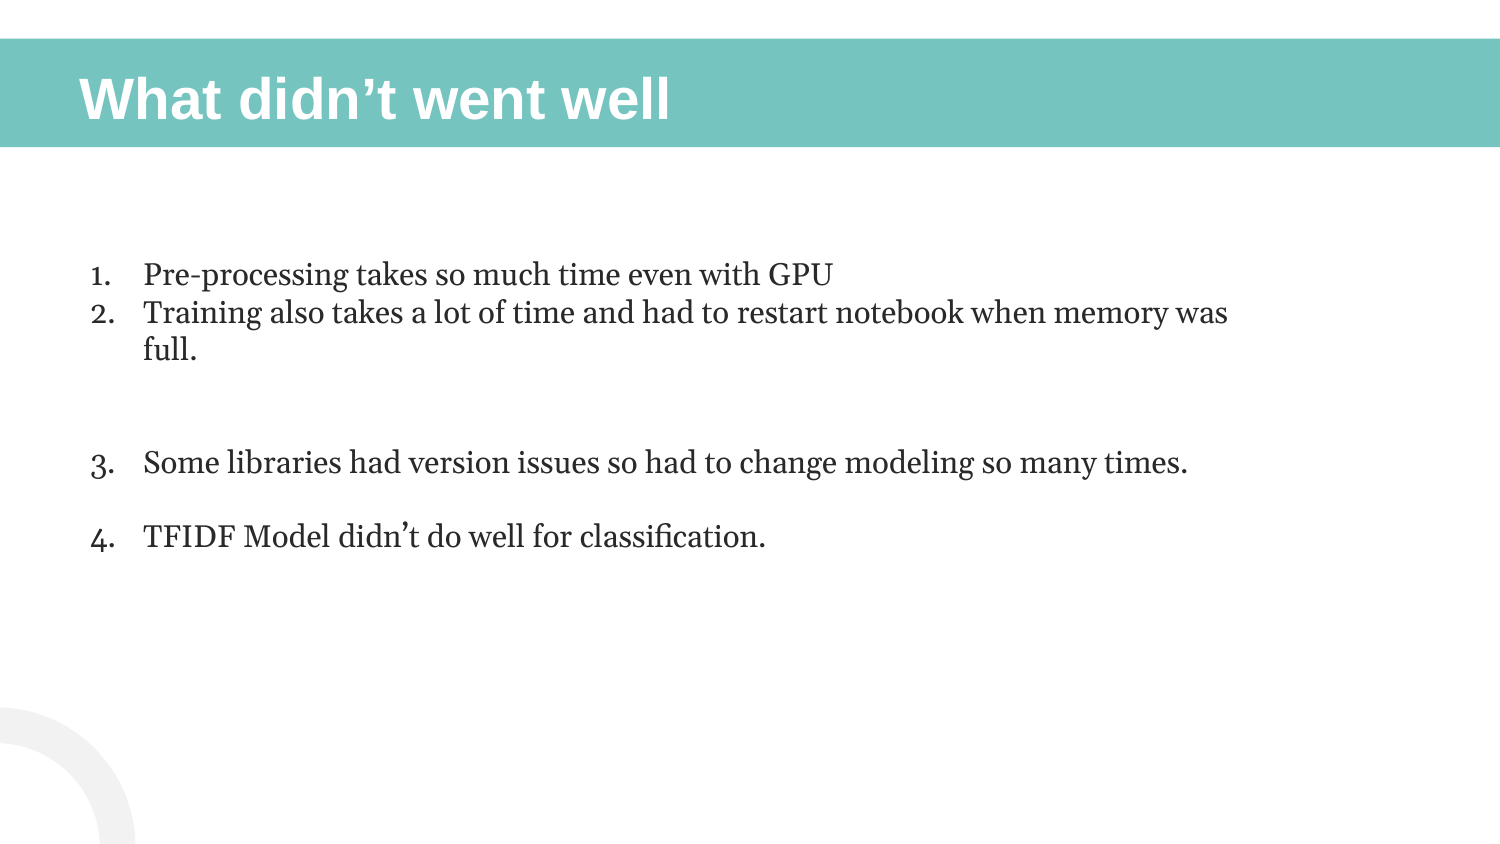

# What didn’t went well
Pre-processing takes so much time even with GPU
Training also takes a lot of time and had to restart notebook when memory was full.

Some libraries had version issues so had to change modeling so many times.
TFIDF Model didn’t do well for classification.